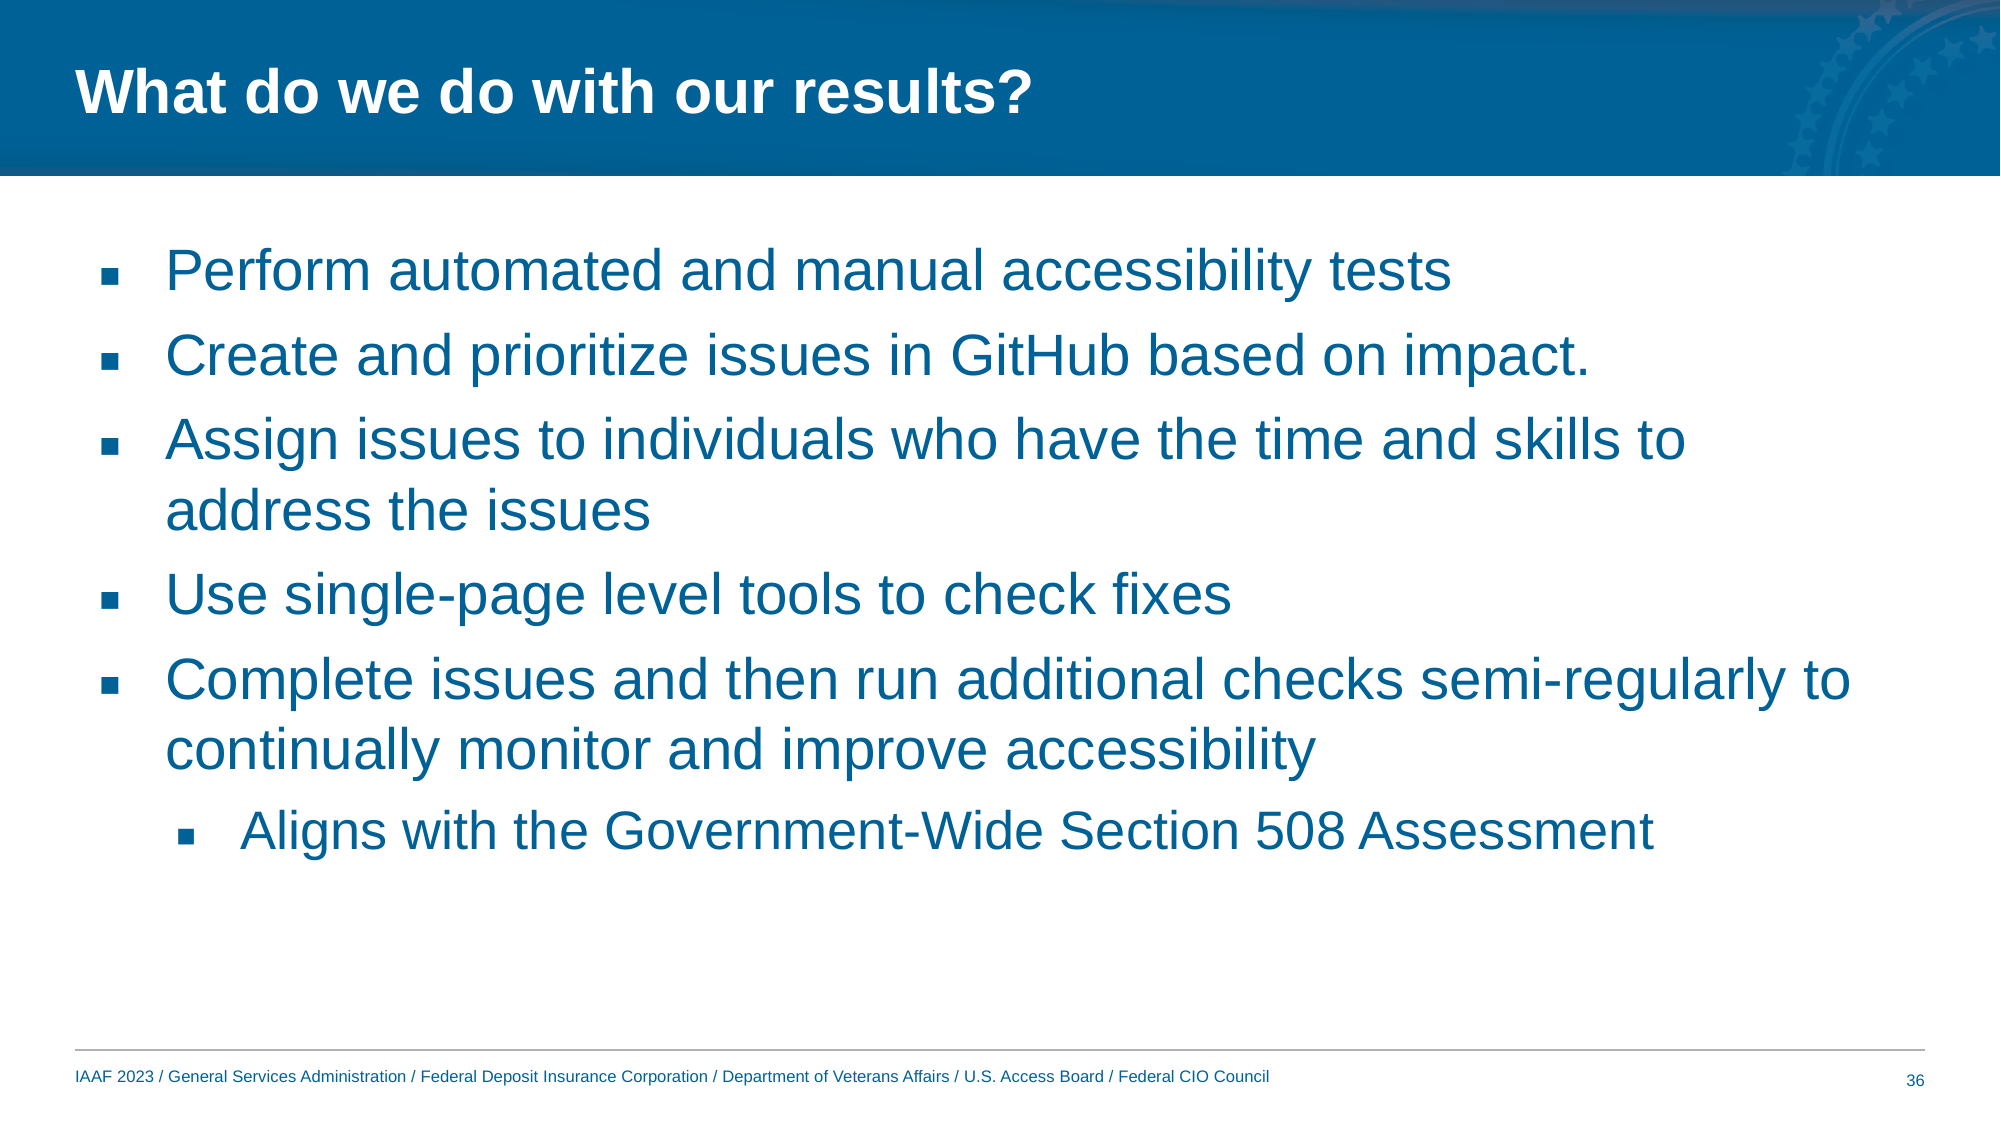

# What do we do with our results?
Perform automated and manual accessibility tests
Create and prioritize issues in GitHub based on impact.
Assign issues to individuals who have the time and skills to address the issues
Use single-page level tools to check fixes
Complete issues and then run additional checks semi-regularly to continually monitor and improve accessibility
Aligns with the Government-Wide Section 508 Assessment
36